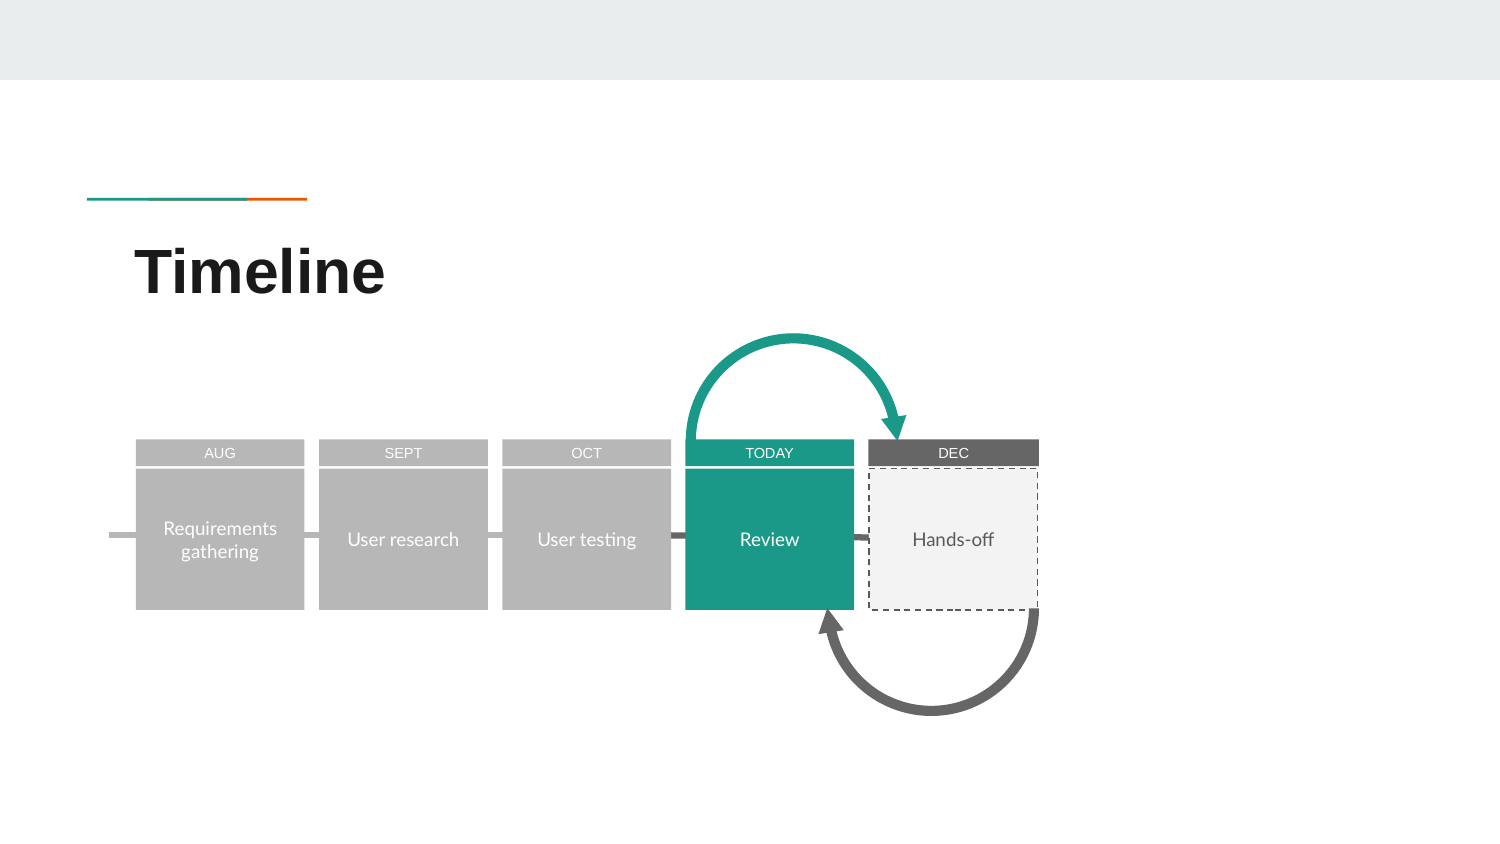

# Timeline

AUG
Requirements gathering
SEPT
User research
DEC
Hands-off
TODAY
Review
OCT
User testing